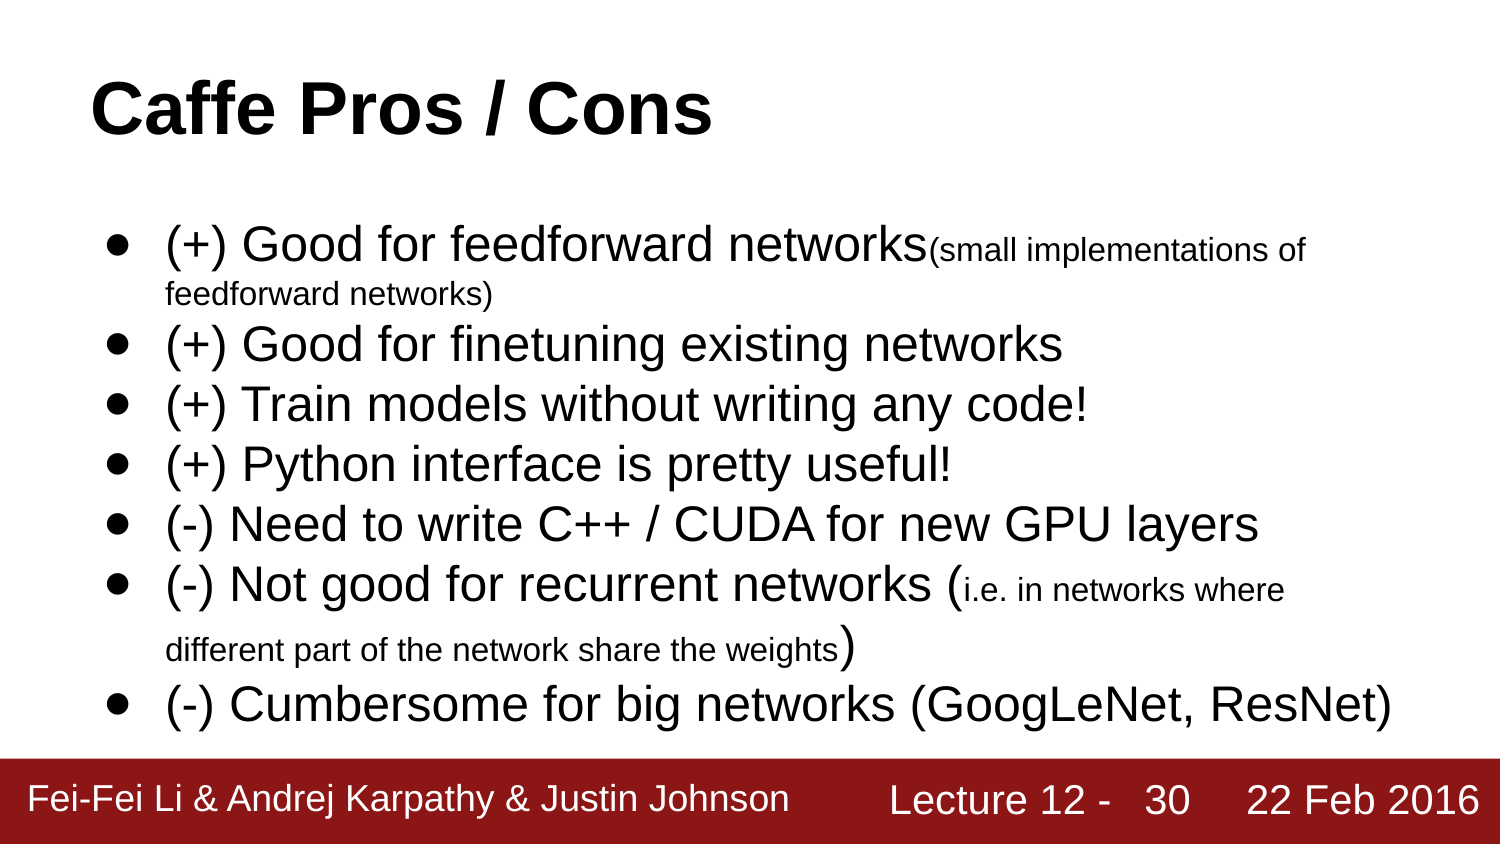

# Caffe Pros / Cons
(+) Good for feedforward networks(small implementations of feedforward networks)
(+) Good for finetuning existing networks
(+) Train models without writing any code!
(+) Python interface is pretty useful!
(-) Need to write C++ / CUDA for new GPU layers
(-) Not good for recurrent networks (i.e. in networks where different part of the network share the weights)
(-) Cumbersome for big networks (GoogLeNet, ResNet)
30